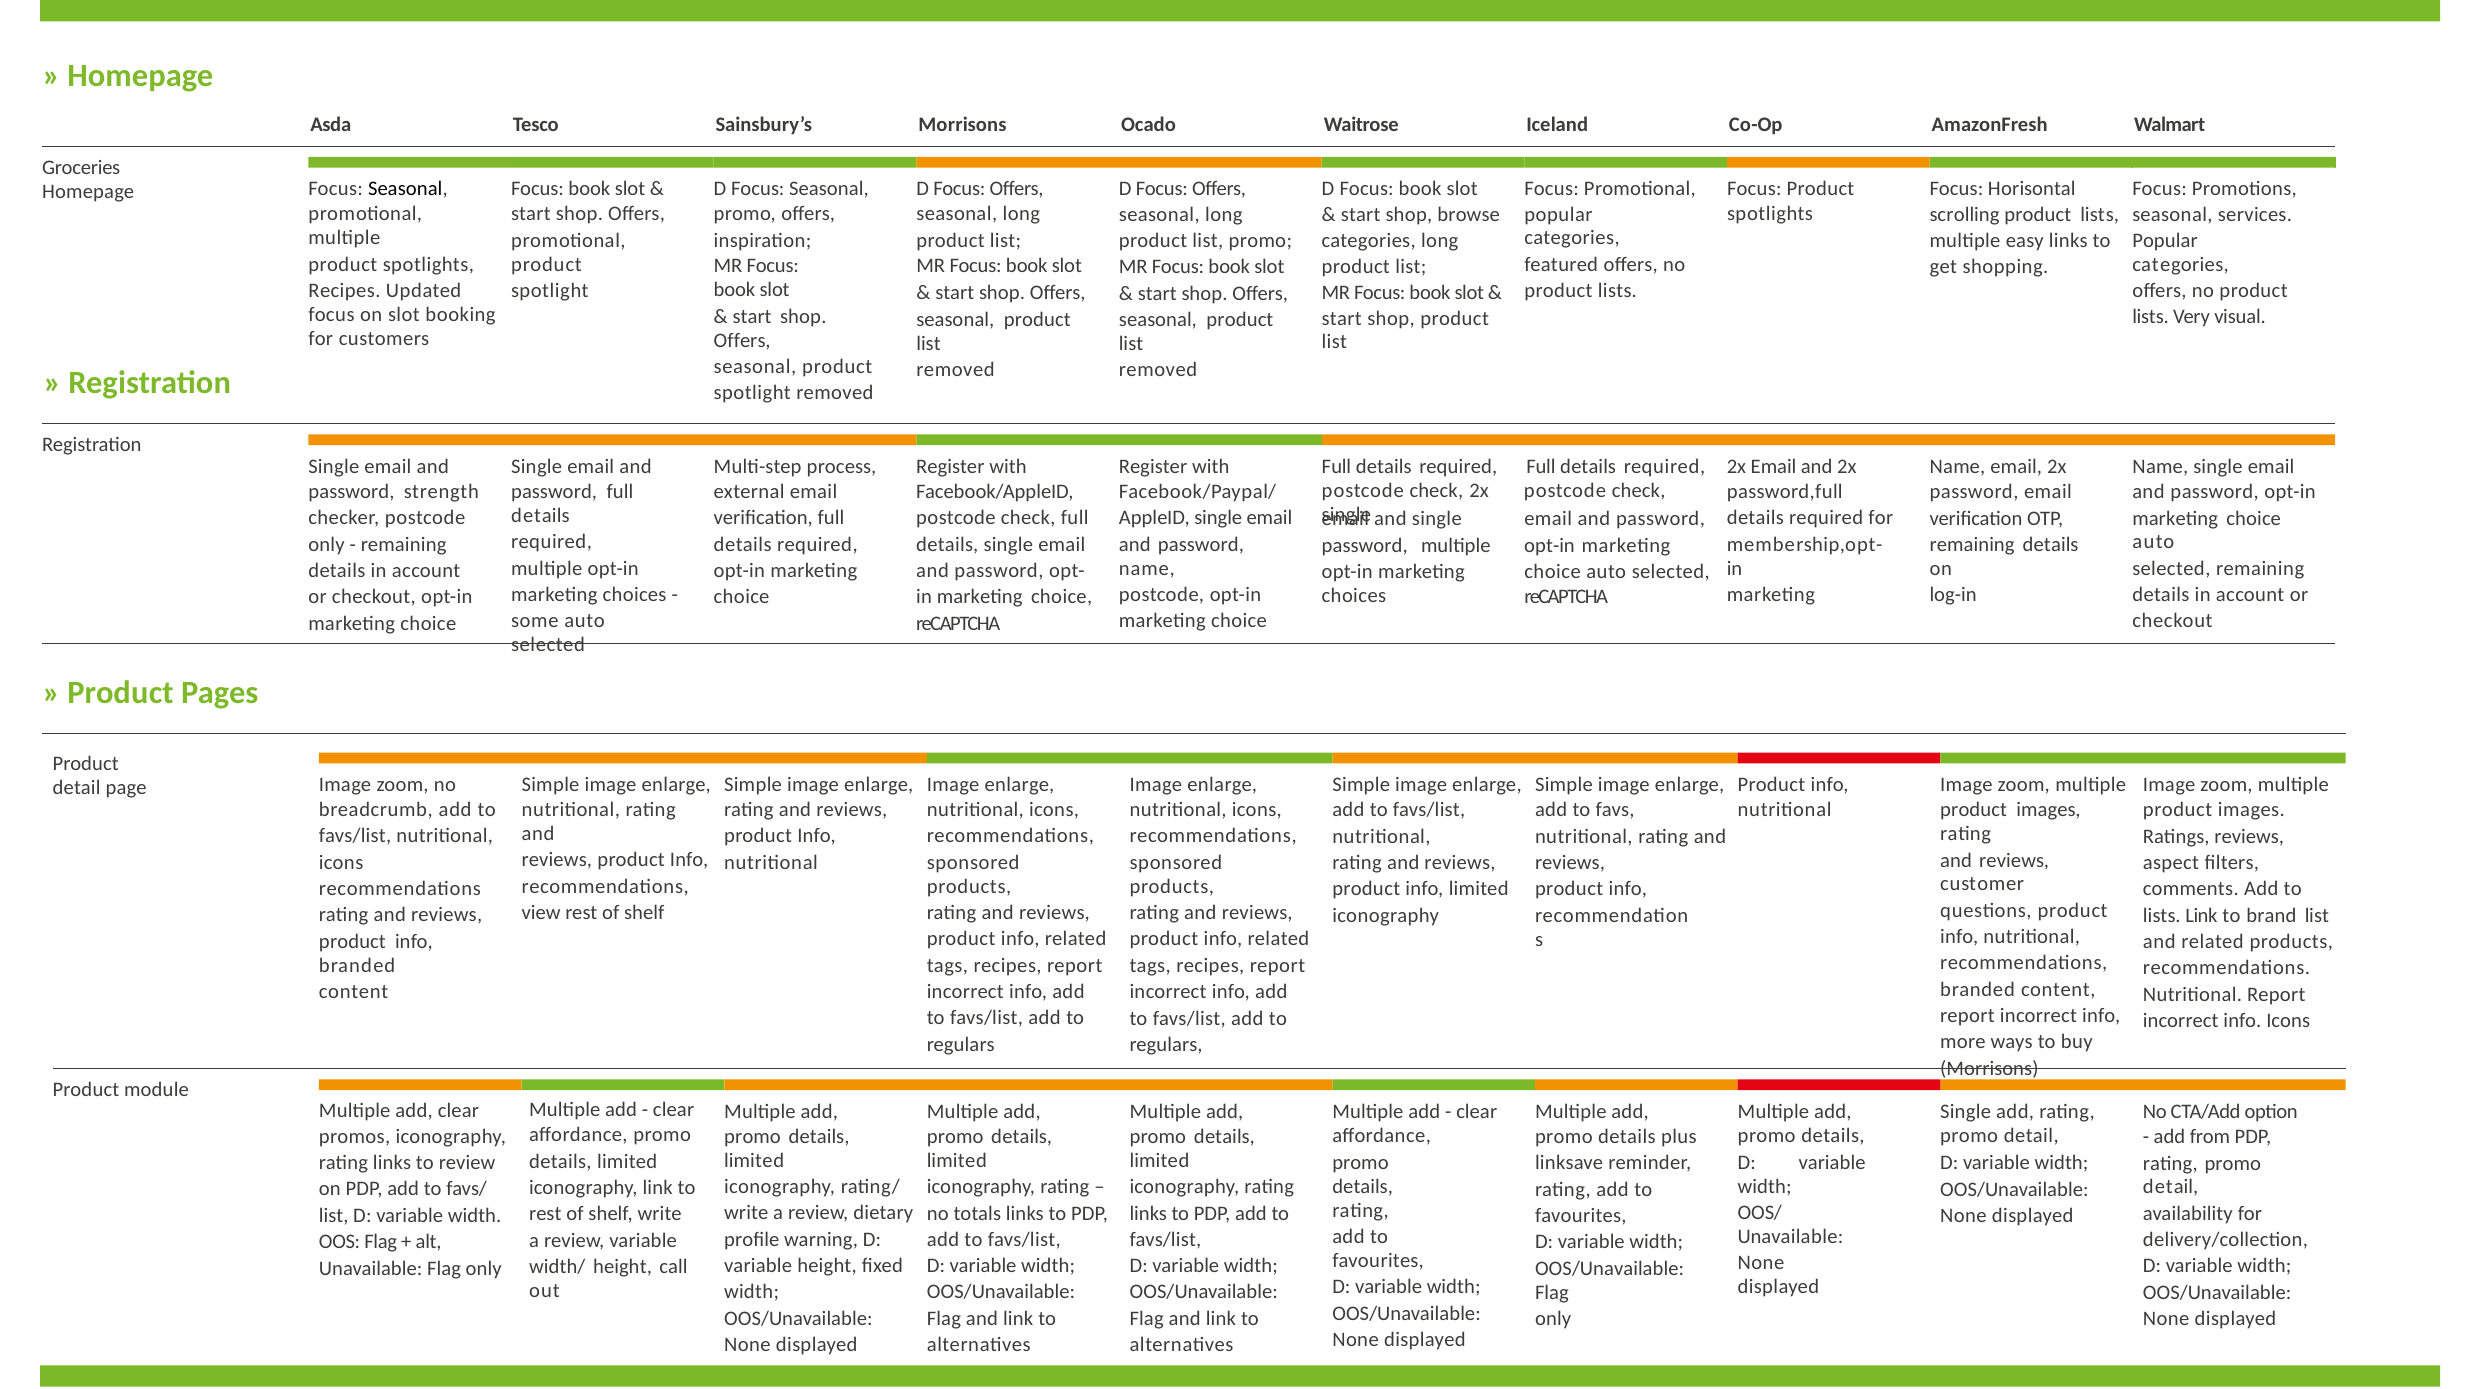

» Homepage
Asda
Tesco
Sainsbury’s
Morrisons
Ocado
Waitrose
Iceland
Co-Op
AmazonFresh
Walmart

Groceries
Homepage

Focus: Seasonal,
promotional, multiple
product spotlights,
Recipes. Updated focus on slot booking for customers
Focus: book slot &
start shop. Offers,
promotional, product
spotlight
D Focus: Seasonal,
promo, offers,
inspiration;
MR Focus: book slot
& start shop. Offers,
seasonal, product
spotlight removed
D Focus: Offers,
seasonal, long
product list;
MR Focus: book slot
& start shop. Offers,
seasonal, product list
removed
D Focus: Offers,
seasonal, long
product list, promo;
MR Focus: book slot
& start shop. Offers,
seasonal, product list
removed
D Focus: book slot
& start shop, browse
categories, long
product list;
MR Focus: book slot &
start shop, product list
Focus: Promotional,
popular categories,
featured offers, no
product lists.
Focus: Product
spotlights
Focus: Horisontal
scrolling product lists,
multiple easy links to
get shopping.
Focus: Promotions,
seasonal, services.
Popular categories,
offers, no product
lists. Very visual.

» Registration

Registration

Single email and
password, strength
checker, postcode
only - remaining
details in account
or checkout, opt-in
marketing choice
Single email and
password, full details
required,
multiple opt-in
marketing choices -
some auto selected
Multi-step process,
external email
verification, full
details required,
opt-in marketing
choice
Register with
Facebook/AppleID,
postcode check, full
details, single email
and password, opt-
in marketing choice,
reCAPTCHA
Register with
Facebook/Paypal/
AppleID, single email
and password, name,
postcode, opt-in
marketing choice
Full details required,     Full details required,
postcode check, 2x       postcode check, single
2x Email and 2x
password,full
details required for
membership,opt-in
marketing
Name, email, 2x
password, email
verification OTP,
remaining details on
log-in
Name, single email
and password, opt-in
marketing choice auto
selected, remaining
details in account or
checkout
email and single
email and password,
password,  multiple       opt-in marketing
opt-in marketing
choices
choice auto selected,
reCAPTCHA

» Product Pages

Product
detail page

Image zoom, no
breadcrumb, add to
favs/list, nutritional,
icons
recommendations
rating and reviews,
product info, branded
content
Simple image enlarge,
nutritional, rating and
reviews, product Info,
recommendations,
view rest of shelf
Simple image enlarge,
rating and reviews,
product Info,
nutritional
Image enlarge,
nutritional, icons,
recommendations,
sponsored products,
rating and reviews,
product info, related
tags, recipes, report
incorrect info, add
to favs/list, add to
regulars
Image enlarge,
nutritional, icons,
recommendations,
sponsored products,
rating and reviews,
product info, related
tags, recipes, report
incorrect info, add
to favs/list, add to
regulars,
Simple image enlarge,
add to favs/list,
nutritional,
rating and reviews,
product info, limited
iconography
Simple image enlarge,
add to favs,
nutritional, rating and
reviews,
product info,
recommendations
Product info,
nutritional
Image zoom, multiple
product images, rating
and reviews, customer
questions, product
info, nutritional,
recommendations,
branded content,
report incorrect info,
more ways to buy
(Morrisons)
Image zoom, multiple
product images.
Ratings, reviews,
aspect filters,
comments. Add to
lists. Link to brand list
and related products,
recommendations.
Nutritional. Report
incorrect info. Icons

Product module

Multiple add - clear
affordance, promo
details, limited
iconography, link to
rest of shelf, write
a review, variable
width/ height, call out
Multiple add, clear
promos, iconography,
rating links to review
on PDP, add to favs/
list, D: variable width.
OOS: Flag + alt,
Unavailable: Flag only
Multiple add,
promo details, limited
iconography, rating/
write a review, dietary
profile warning, D:
variable height, fixed
width;
OOS/Unavailable:
None displayed
Multiple add,
promo details, limited
iconography, rating –
no totals links to PDP,
add to favs/list,
D: variable width;
OOS/Unavailable:
Flag and link to
alternatives
Multiple add,
promo details, limited
iconography, rating
links to PDP, add to
favs/list,
D: variable width;
OOS/Unavailable:
Flag and link to
alternatives
Multiple add - clear
affordance,
promo details, rating,
add to favourites,
D: variable width;
OOS/Unavailable:
None displayed
Multiple add,
promo details plus
linksave reminder,
rating, add to
favourites,
D: variable width;
OOS/Unavailable: Flag
only
Multiple add,
promo details,
D: variable width;
OOS/Unavailable:
None displayed
Single add, rating,
promo detail,
D: variable width;
OOS/Unavailable:
None displayed
No CTA/Add option
- add from PDP,
rating, promo detail,
availability for
delivery/collection,
D: variable width;
OOS/Unavailable:
None displayed